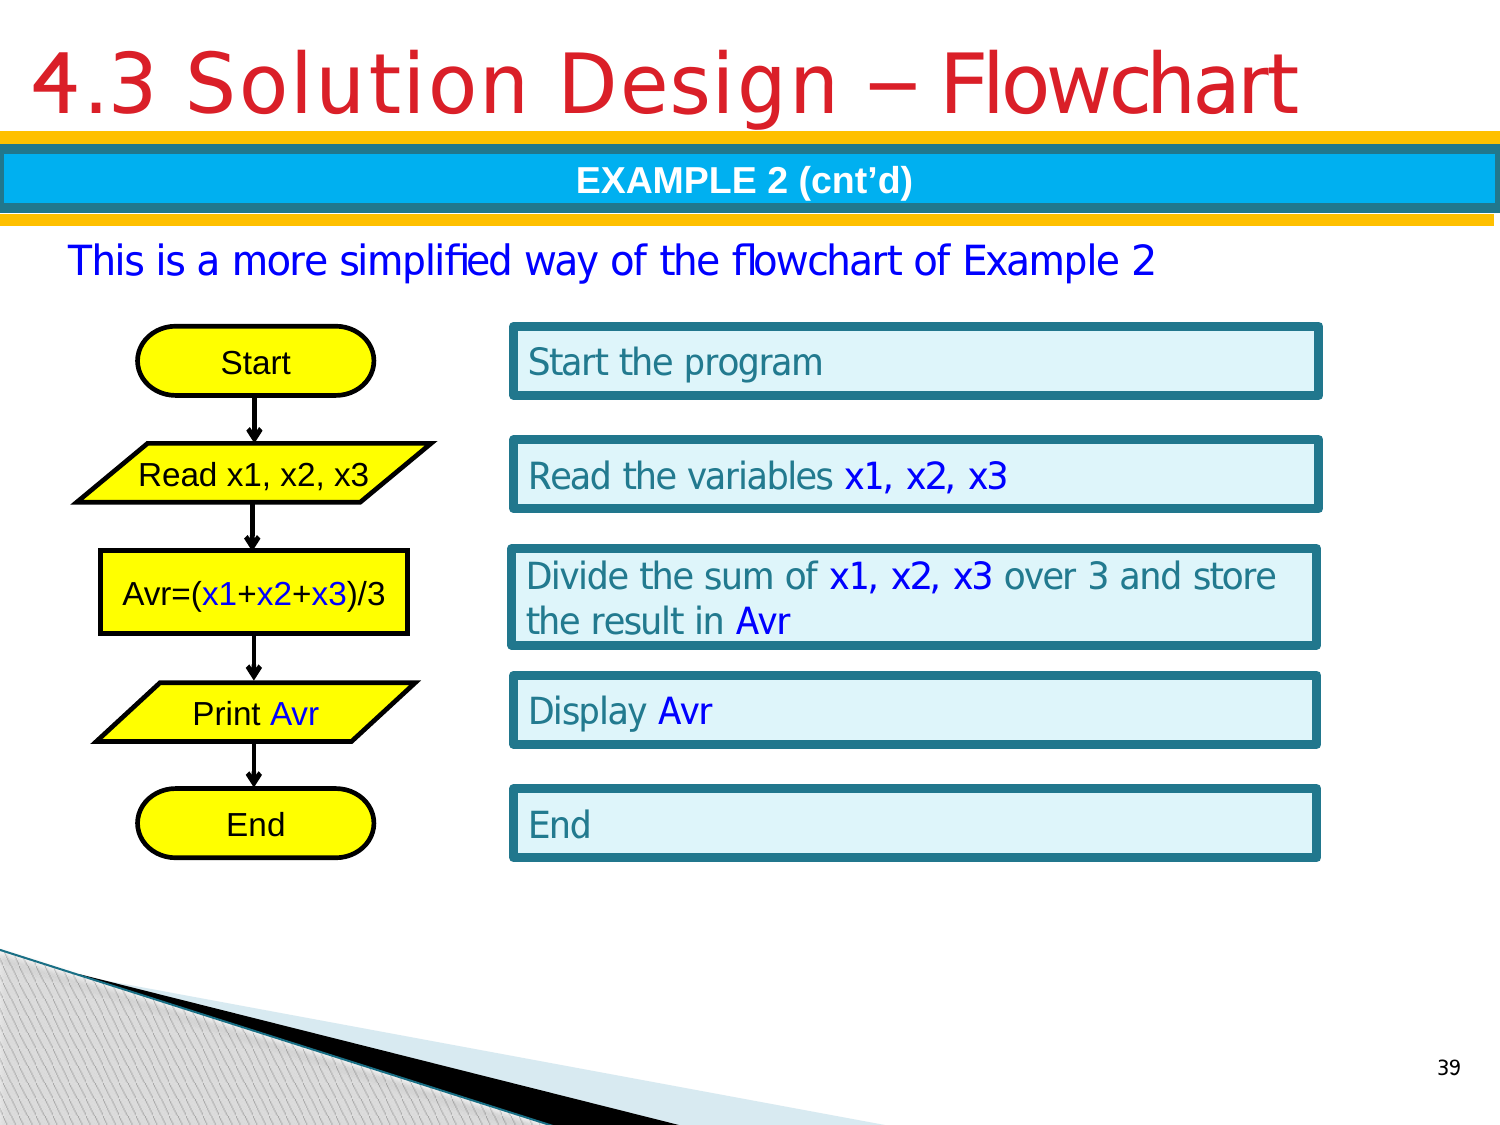

# 4.3 Solution Design – Flowchart
EXAMPLE 2 (cnt’d)
This is a more simplified way of the flowchart of Example 2
Start
Start the program
Read the variables x1, x2, x3
Read x1, x2, x3
Divide the sum of x1, x2, x3 over 3 and store the result in Avr
Avr=(x1+x2+x3)/3
Display Avr
Print Avr
End
End
39